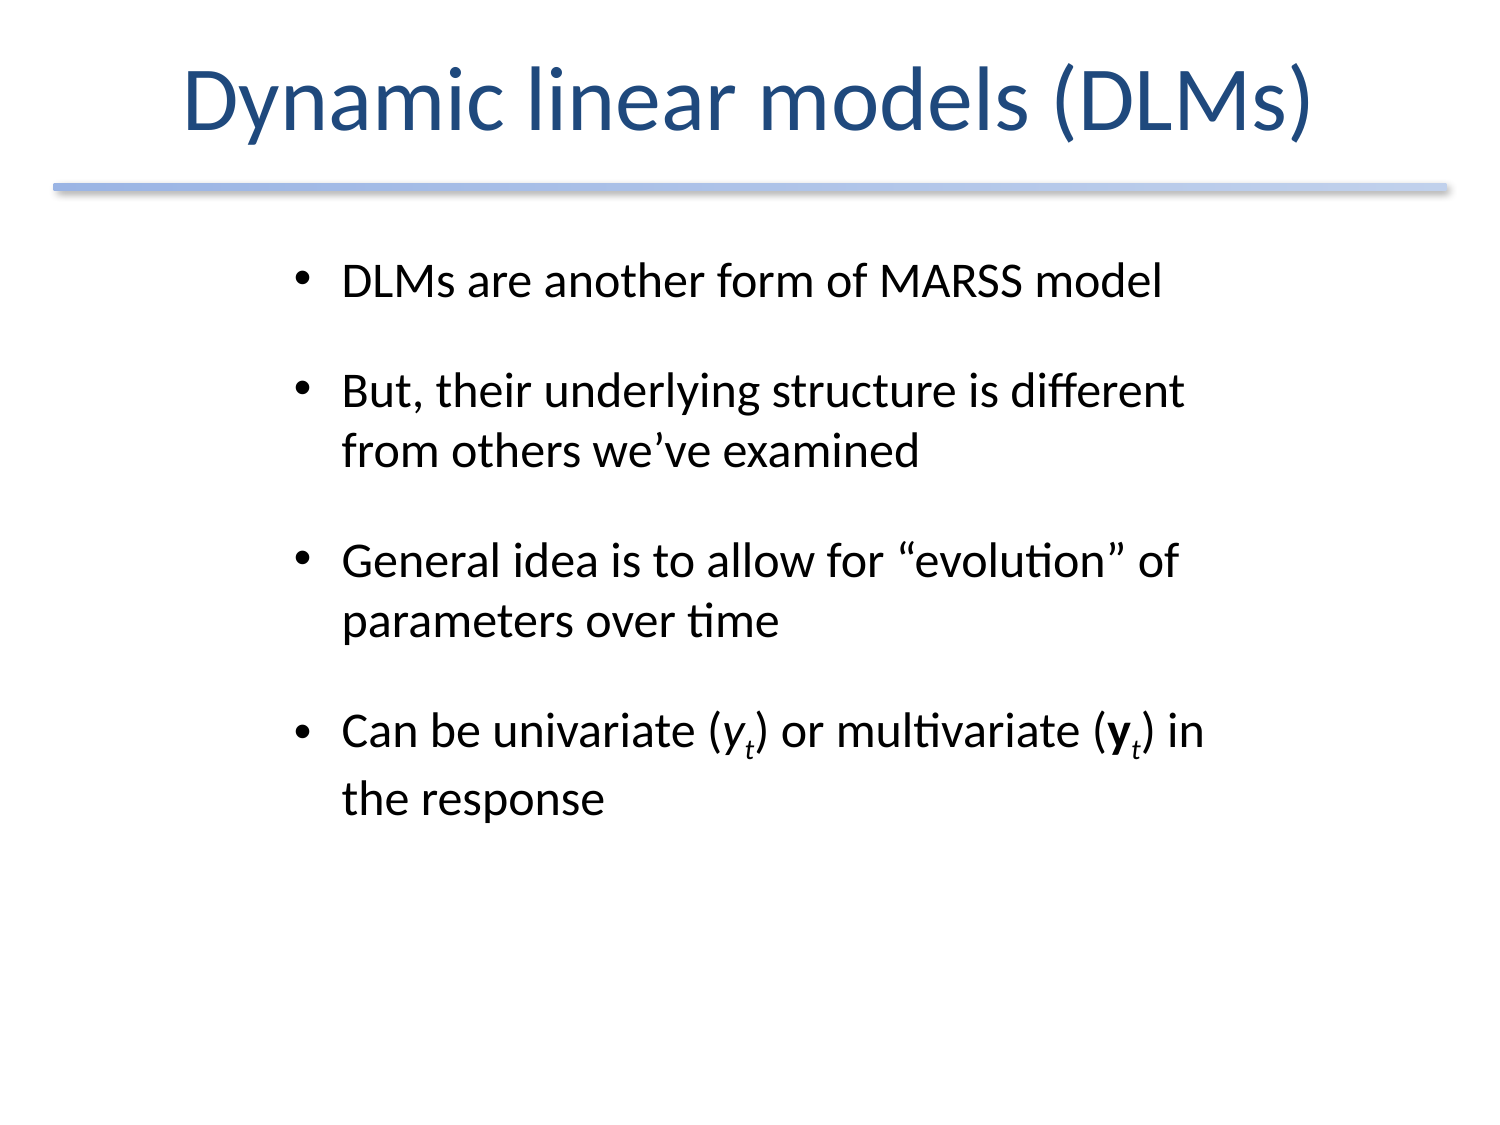

# Dynamic linear models (DLMs)

DLMs are another form of MARSS model
But, their underlying structure is different from others we’ve examined
General idea is to allow for “evolution” of parameters over time
Can be univariate (yt) or multivariate (yt) in the response